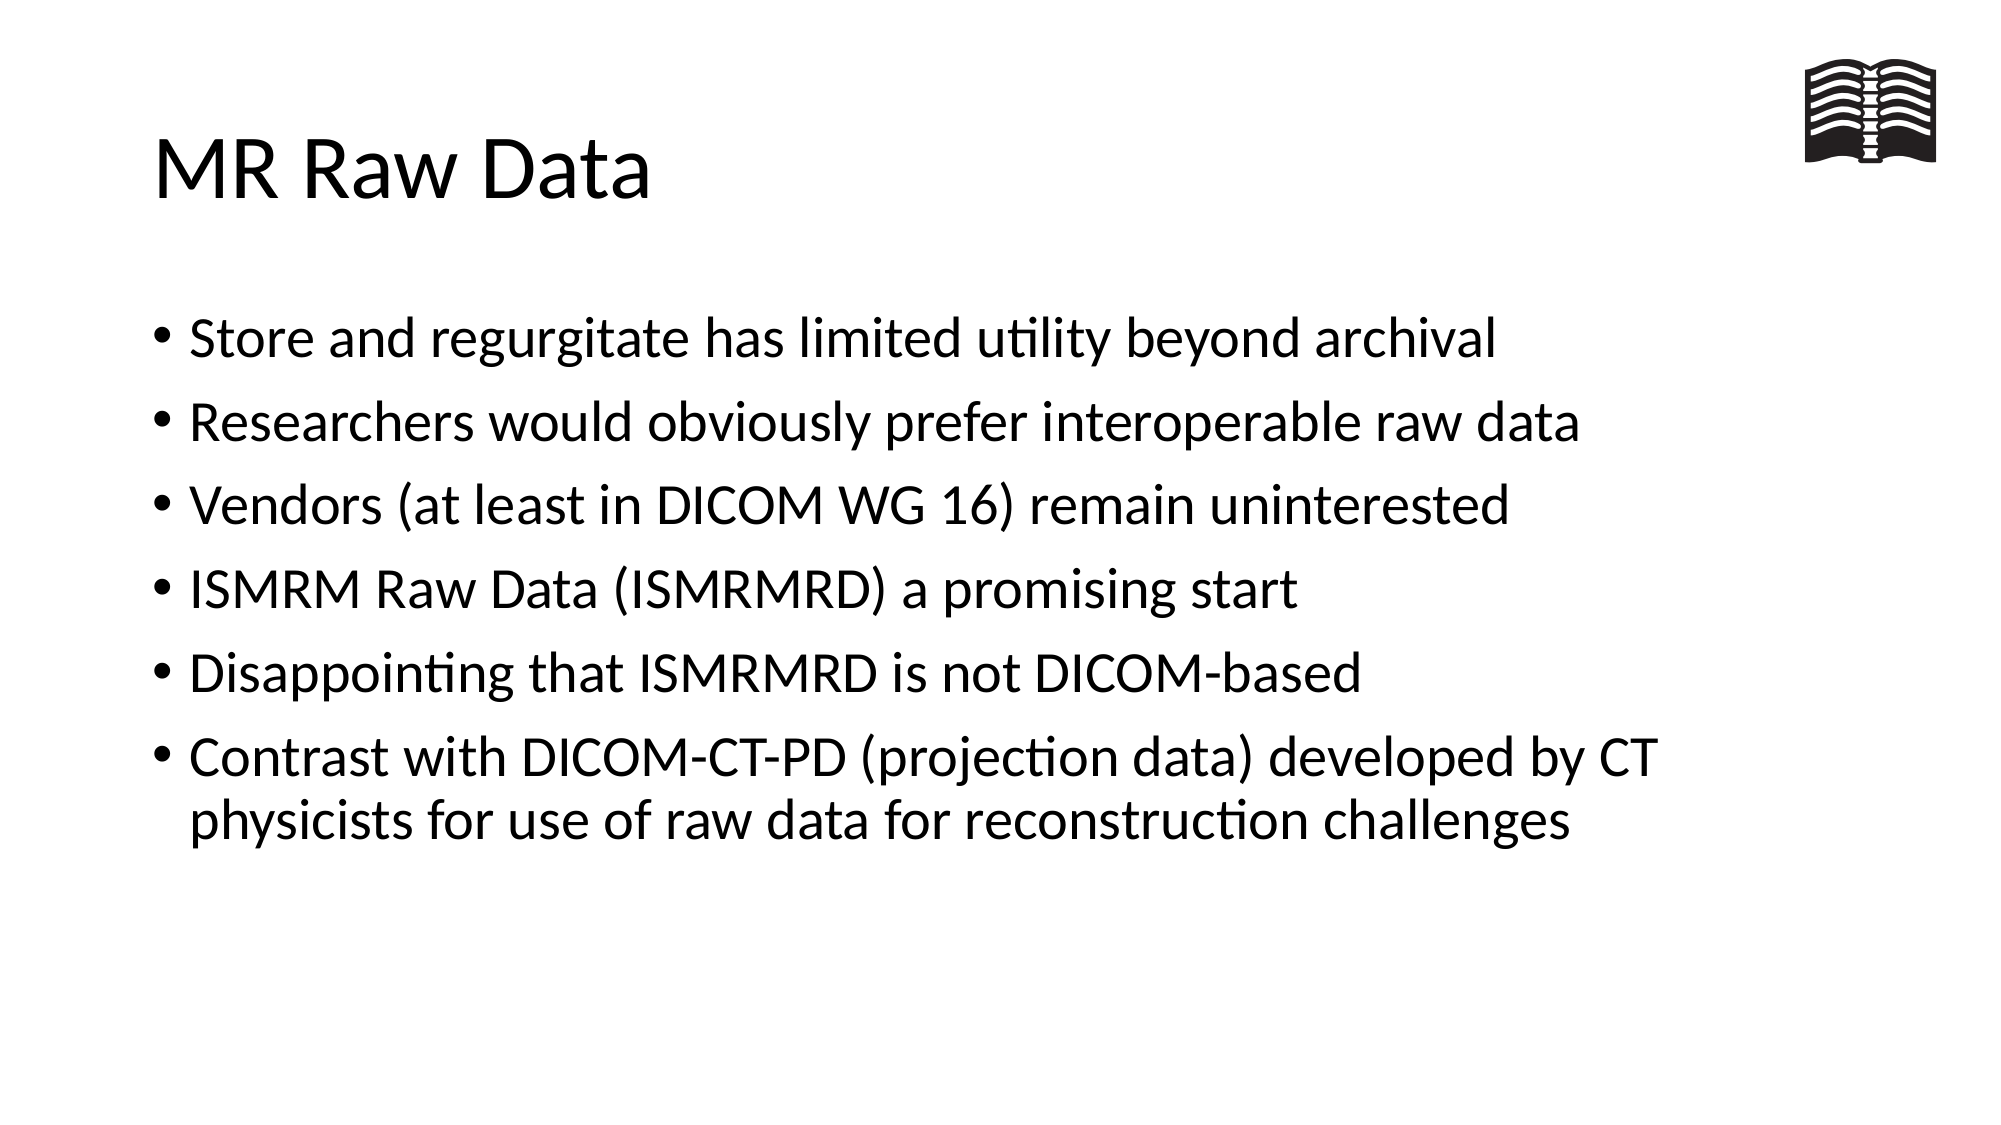

# MR Raw Data
Store and regurgitate has limited utility beyond archival
Researchers would obviously prefer interoperable raw data
Vendors (at least in DICOM WG 16) remain uninterested
ISMRM Raw Data (ISMRMRD) a promising start
Disappointing that ISMRMRD is not DICOM-based
Contrast with DICOM-CT-PD (projection data) developed by CT physicists for use of raw data for reconstruction challenges